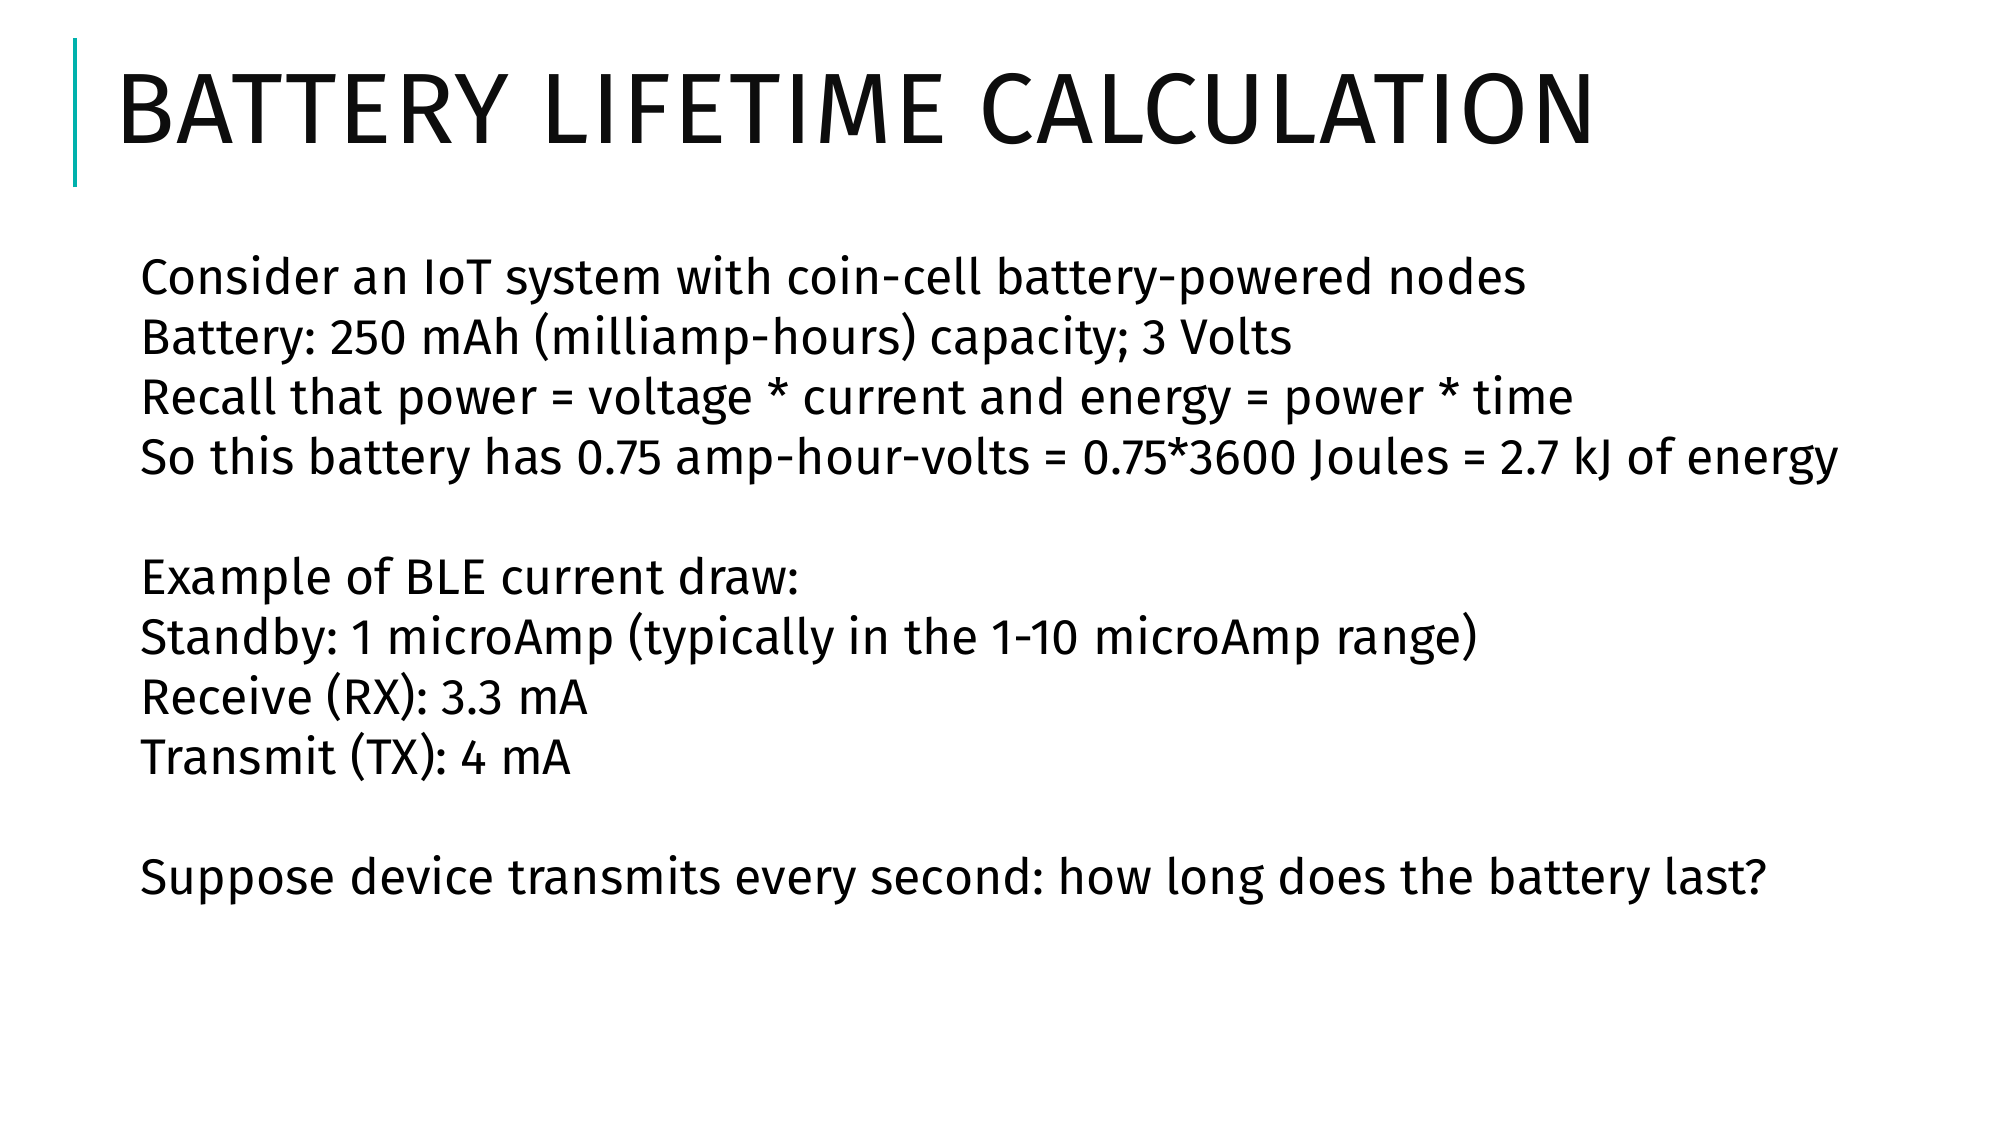

# Battery lifetime calculation
Consider an IoT system with coin-cell battery-powered nodes
Battery: 250 mAh (milliamp-hours) capacity; 3 Volts
Recall that power = voltage * current and energy = power * time
So this battery has 0.75 amp-hour-volts = 0.75*3600 Joules = 2.7 kJ of energy

Example of BLE current draw:
Standby: 1 microAmp (typically in the 1-10 microAmp range)
Receive (RX): 3.3 mA
Transmit (TX): 4 mA

Suppose device transmits every second: how long does the battery last?